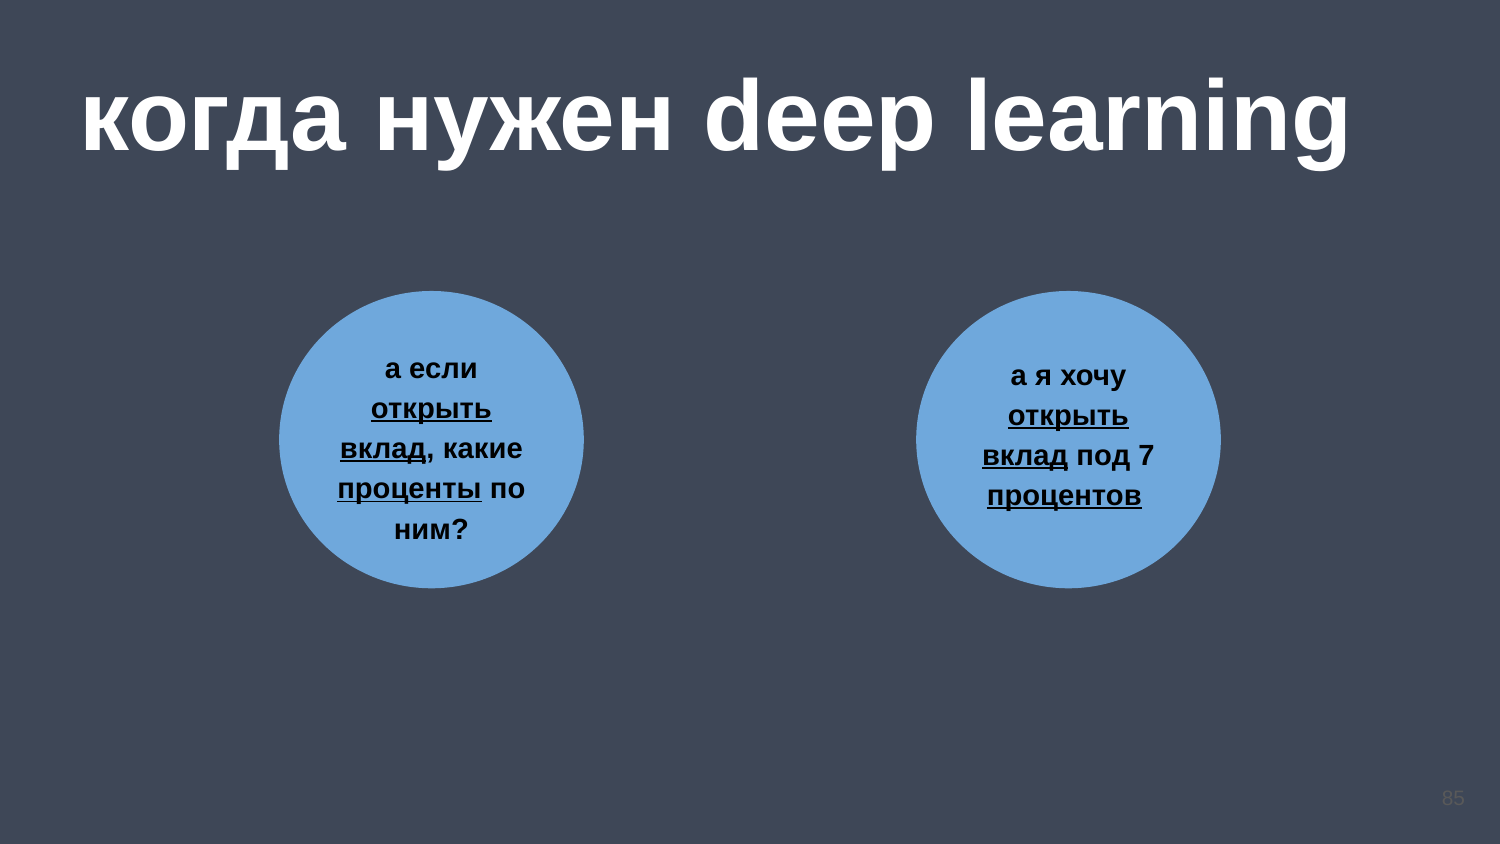

когда нужен deep learning

а если открыть вклад, какие проценты по ним?
а я хочу открыть вклад под 7 процентов
85